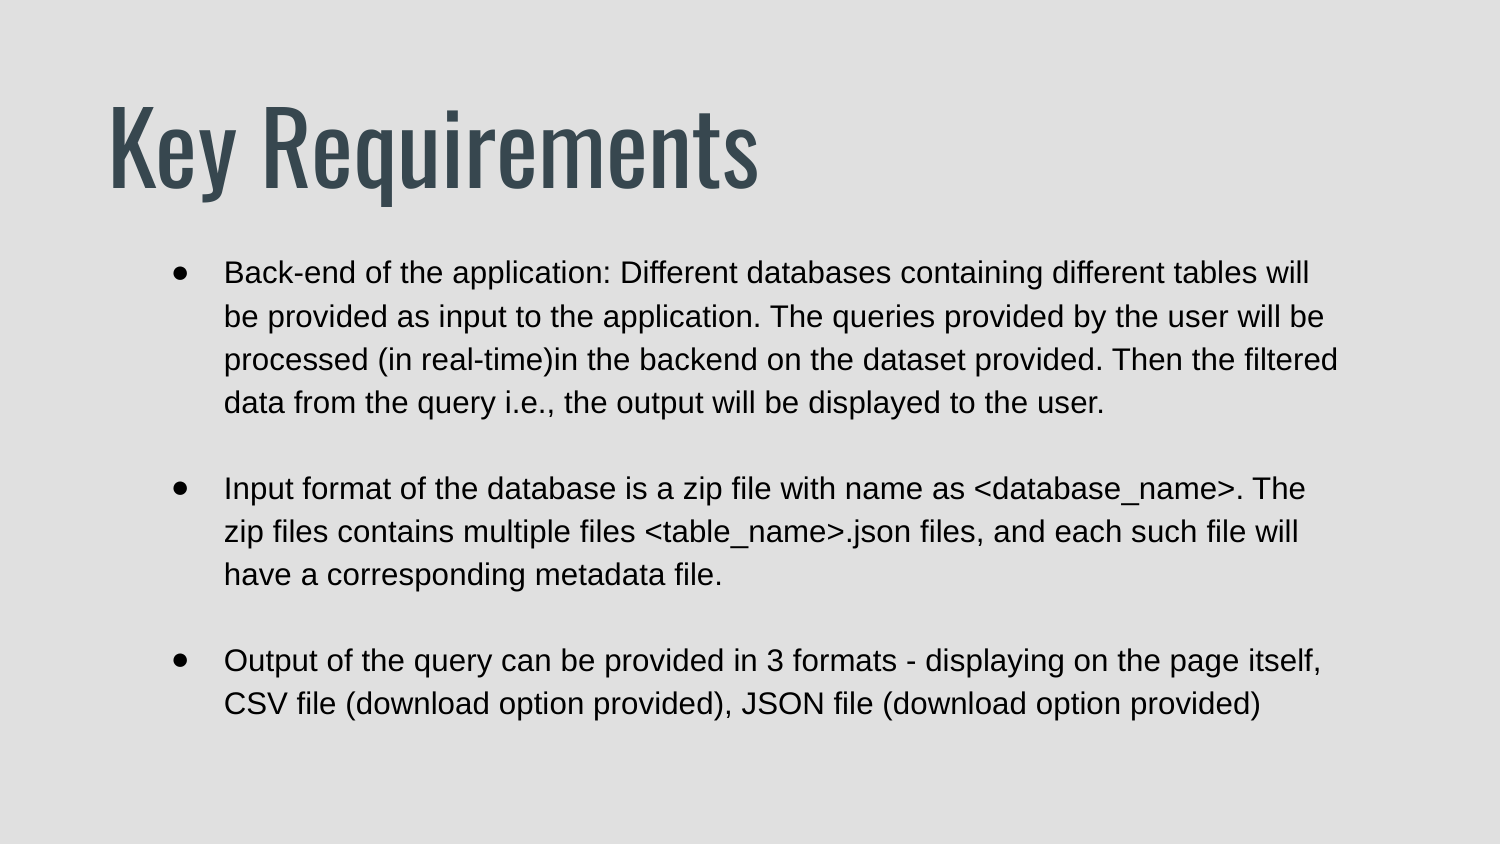

# Key Requirements

Back-end of the application: Different databases containing different tables will be provided as input to the application. The queries provided by the user will be processed (in real-time)in the backend on the dataset provided. Then the filtered data from the query i.e., the output will be displayed to the user.

Input format of the database is a zip file with name as <database_name>. The zip files contains multiple files <table_name>.json files, and each such file will have a corresponding metadata file.

Output of the query can be provided in 3 formats - displaying on the page itself, CSV file (download option provided), JSON file (download option provided)